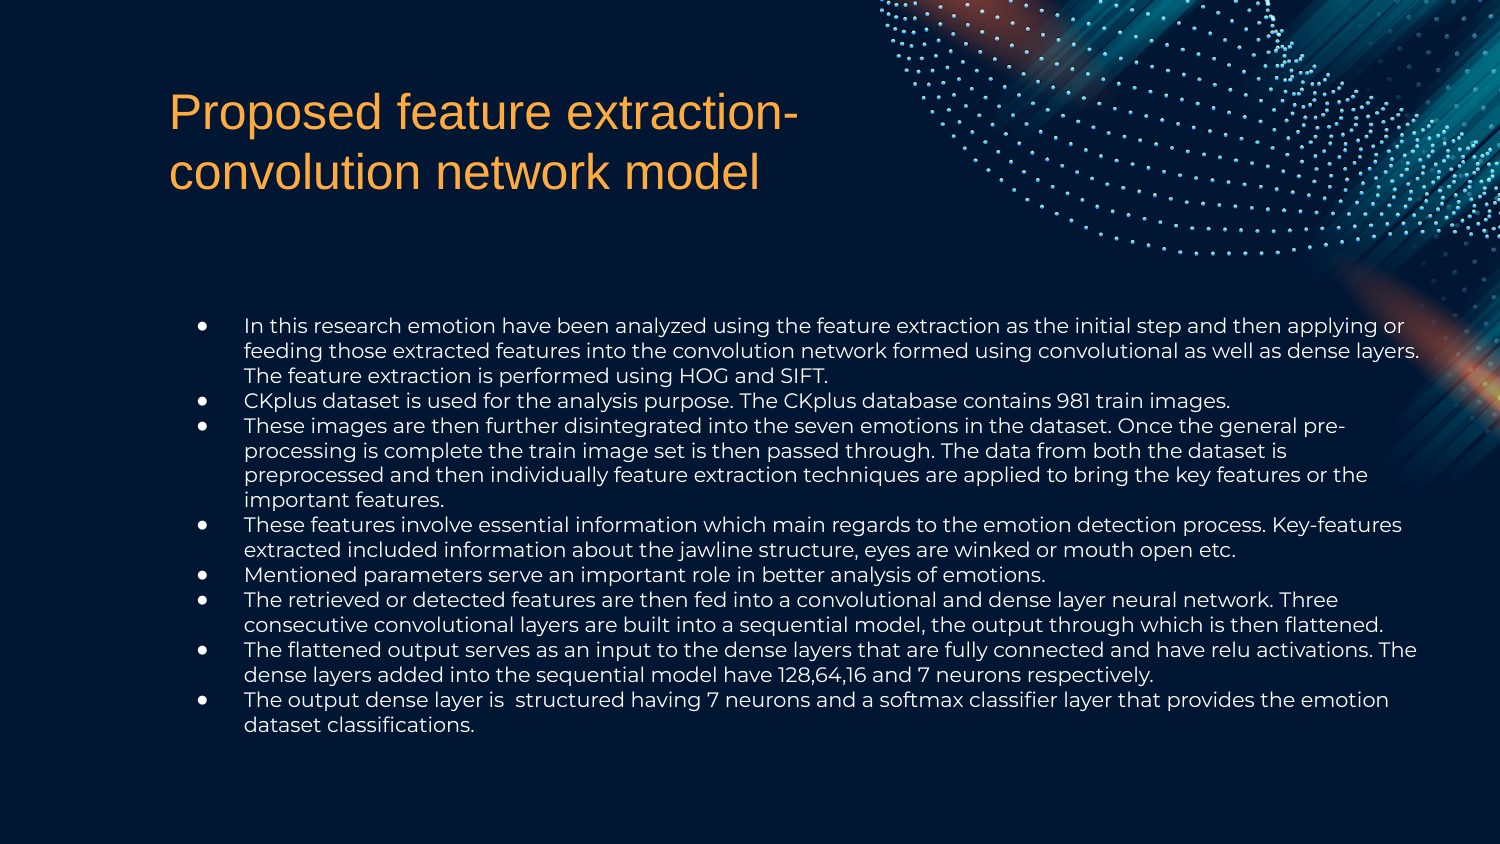

Proposed feature extraction-convolution network model
In this research emotion have been analyzed using the feature extraction as the initial step and then applying or feeding those extracted features into the convolution network formed using convolutional as well as dense layers. The feature extraction is performed using HOG and SIFT.
CKplus dataset is used for the analysis purpose. The CKplus database contains 981 train images.
These images are then further disintegrated into the seven emotions in the dataset. Once the general pre-processing is complete the train image set is then passed through. The data from both the dataset is preprocessed and then individually feature extraction techniques are applied to bring the key features or the important features.
These features involve essential information which main regards to the emotion detection process. Key-features extracted included information about the jawline structure, eyes are winked or mouth open etc.
Mentioned parameters serve an important role in better analysis of emotions.
The retrieved or detected features are then fed into a convolutional and dense layer neural network. Three consecutive convolutional layers are built into a sequential model, the output through which is then flattened.
The flattened output serves as an input to the dense layers that are fully connected and have relu activations. The dense layers added into the sequential model have 128,64,16 and 7 neurons respectively.
The output dense layer is  structured having 7 neurons and a softmax classifier layer that provides the emotion dataset classifications.